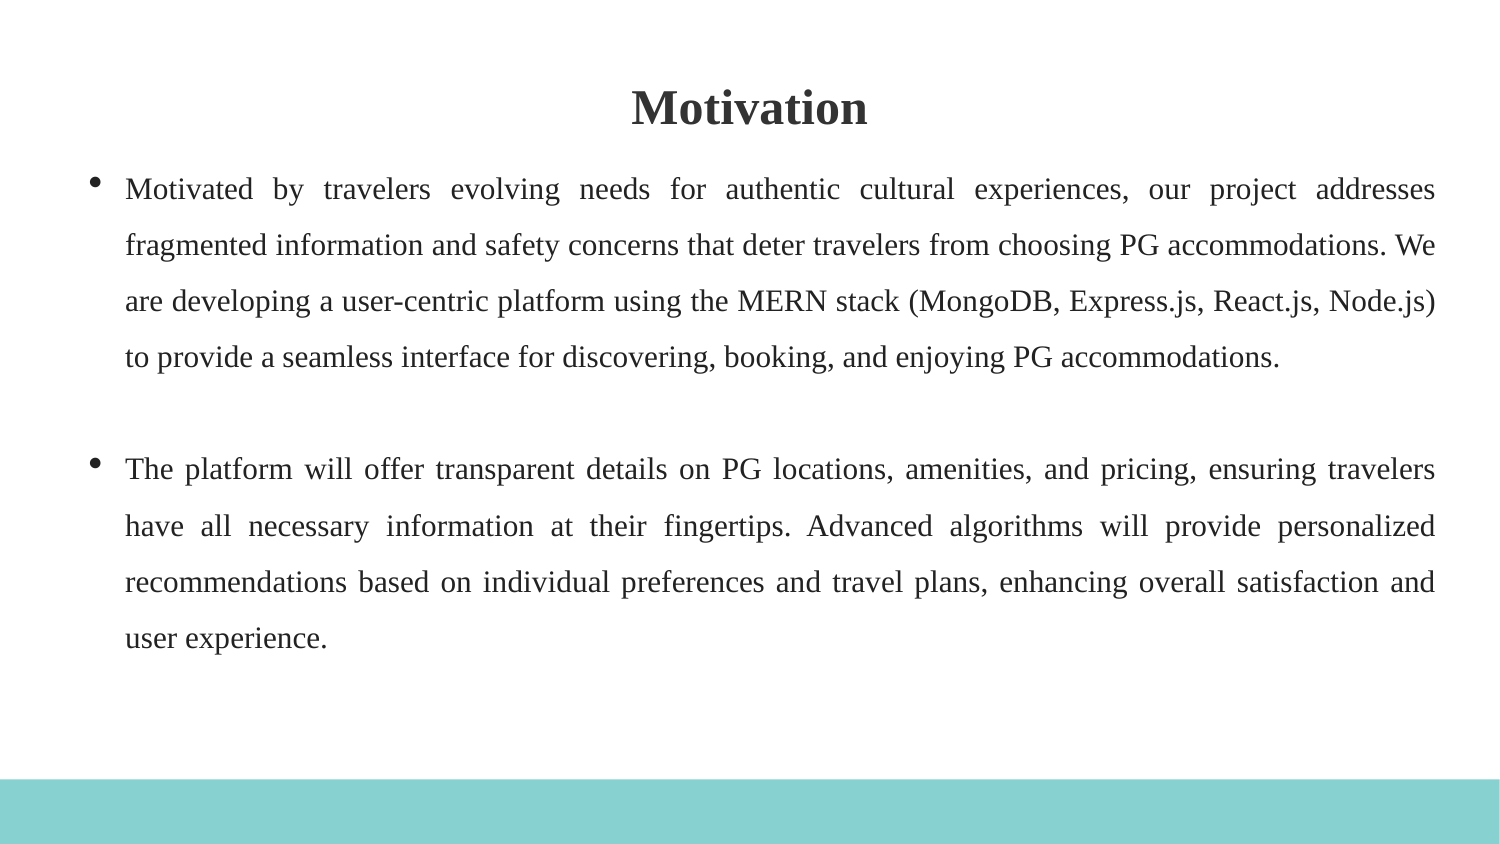

Motivation
Motivated by travelers evolving needs for authentic cultural experiences, our project addresses fragmented information and safety concerns that deter travelers from choosing PG accommodations. We are developing a user-centric platform using the MERN stack (MongoDB, Express.js, React.js, Node.js) to provide a seamless interface for discovering, booking, and enjoying PG accommodations.

The platform will offer transparent details on PG locations, amenities, and pricing, ensuring travelers have all necessary information at their fingertips. Advanced algorithms will provide personalized recommendations based on individual preferences and travel plans, enhancing overall satisfaction and user experience.

																			 10